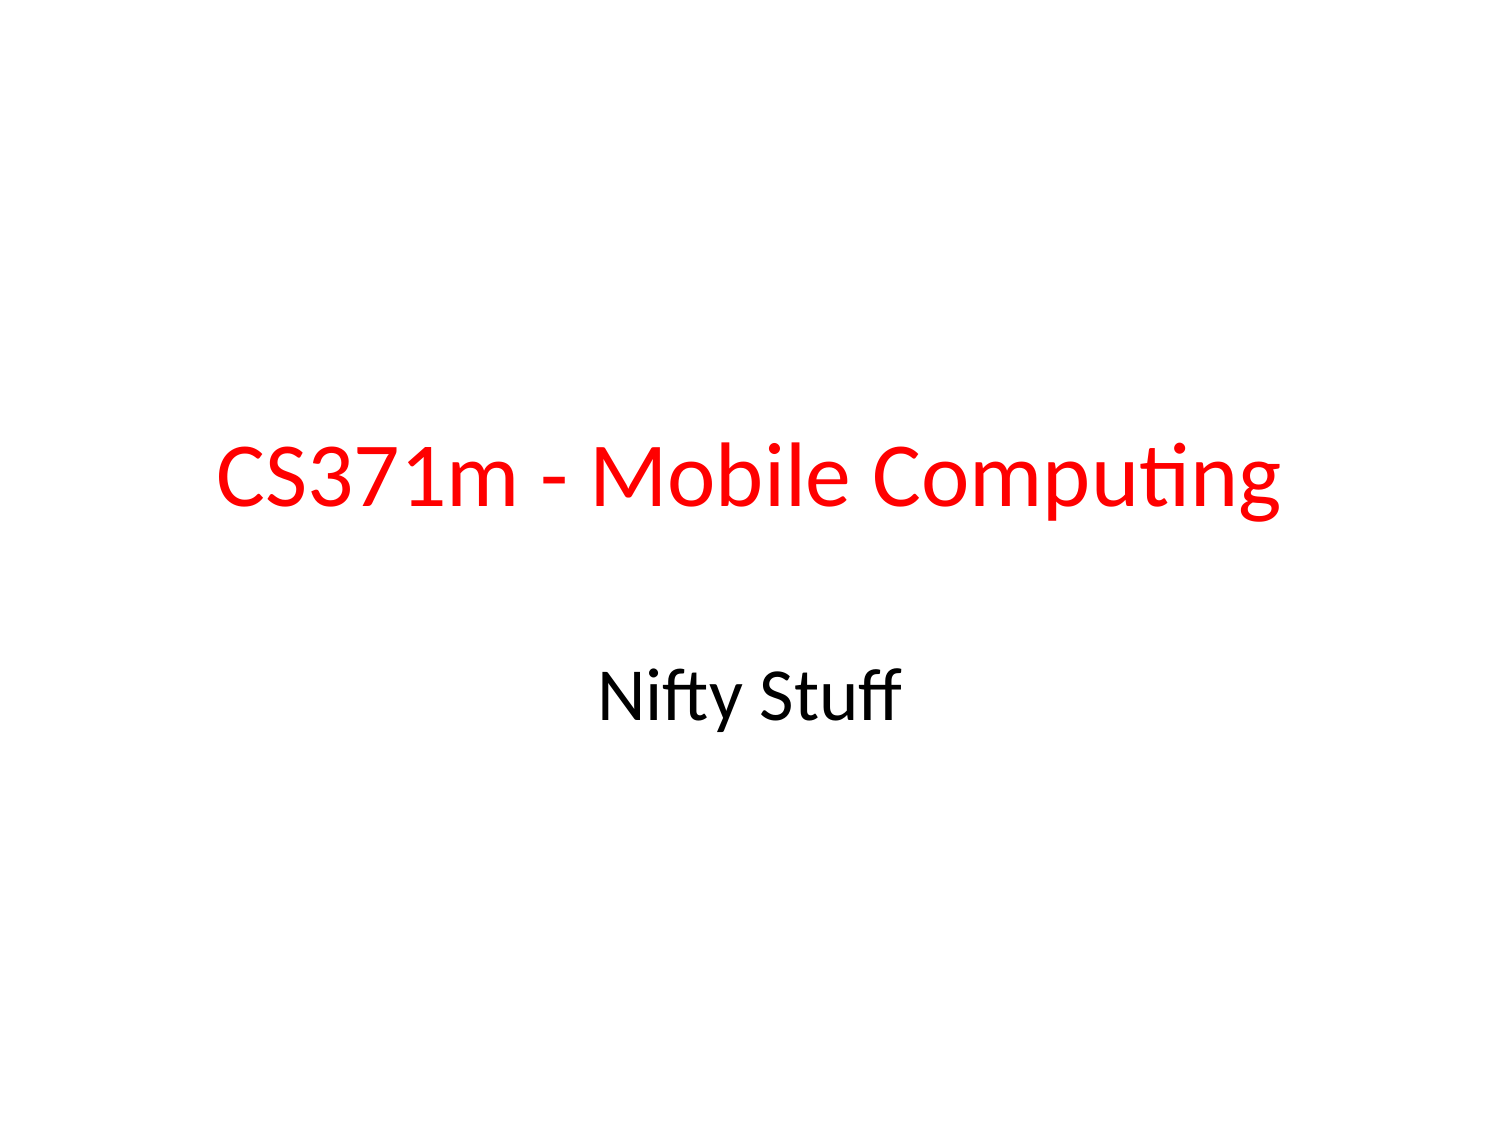

# CS371m - Mobile Computing
Nifty Stuff